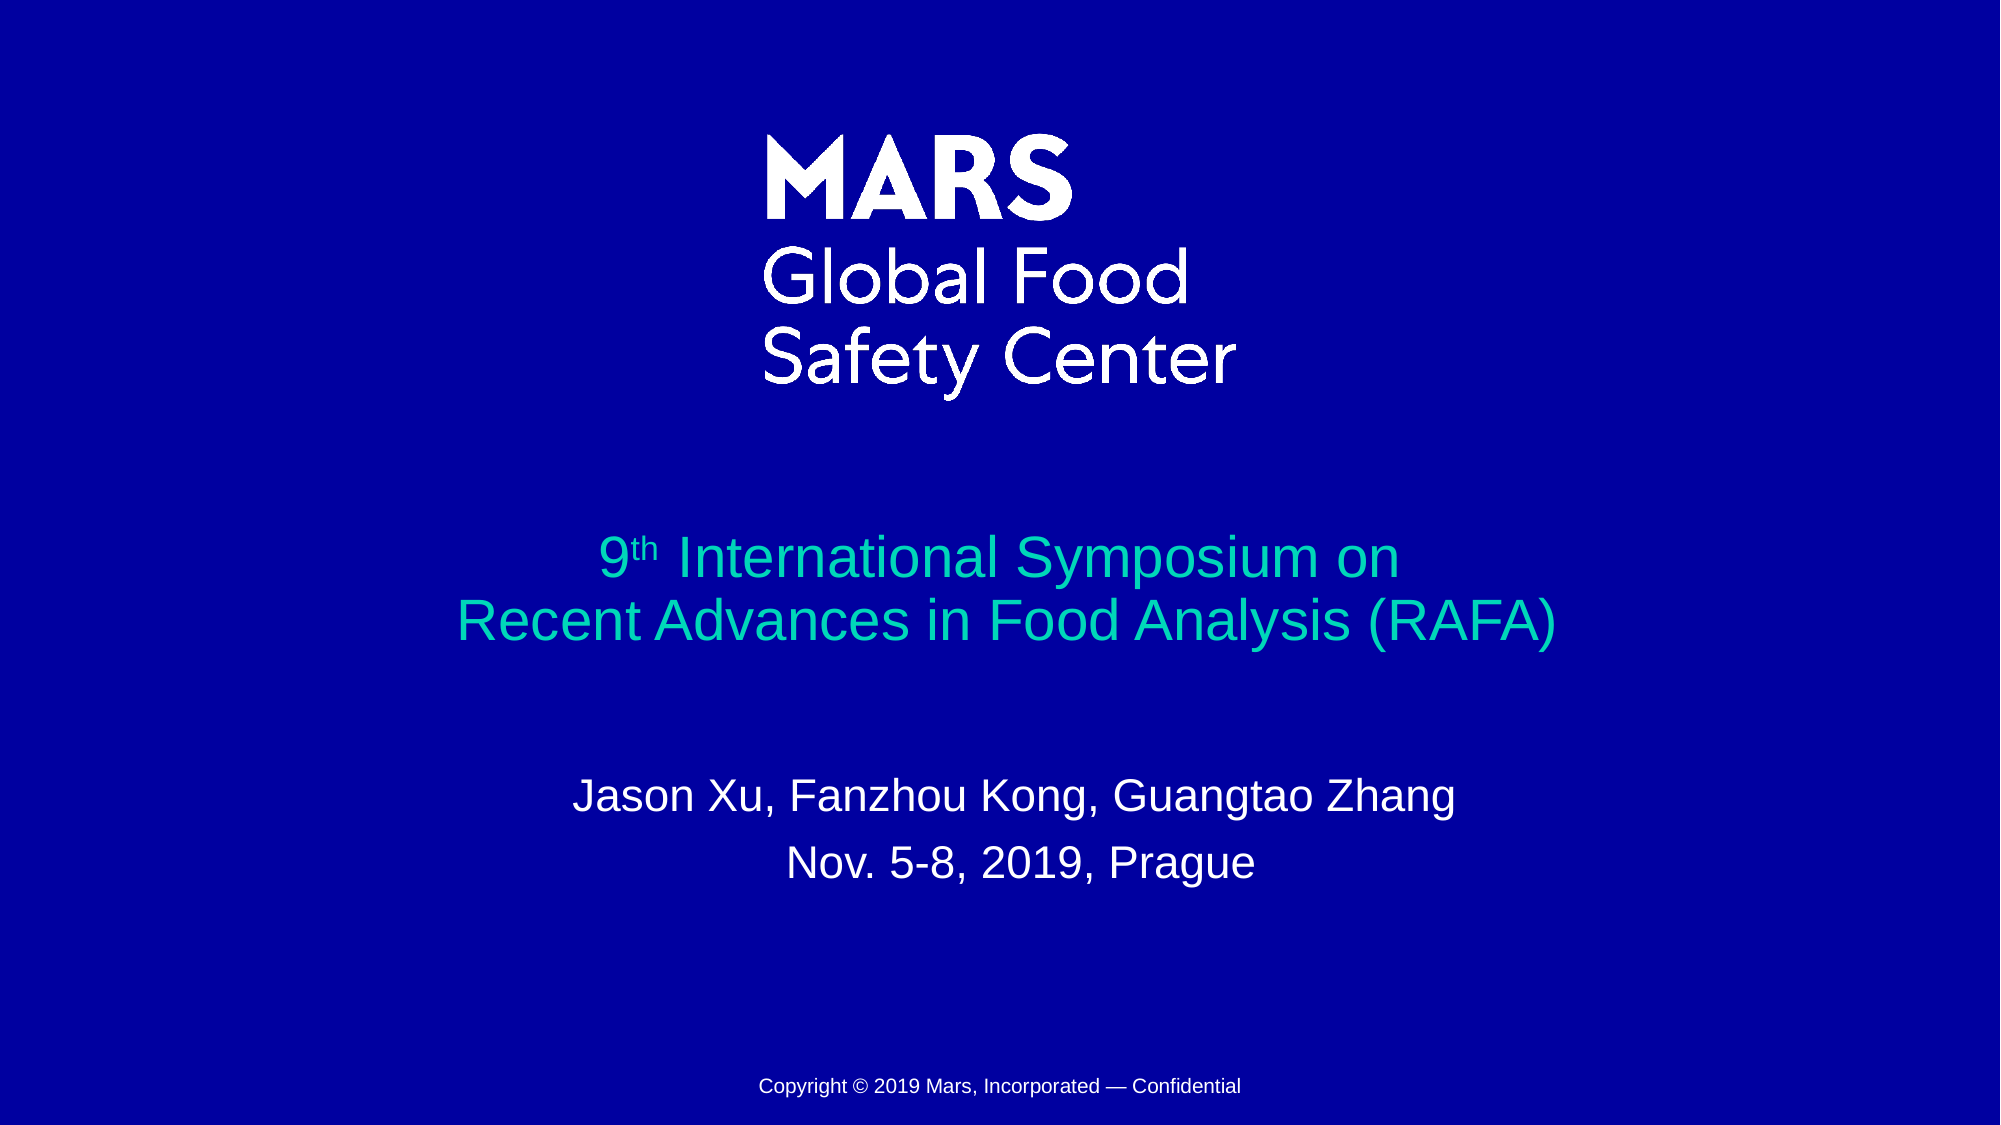

# 9th  International Symposium on Recent Advances in Food Analysis (RAFA)

Jason Xu, Fanzhou Kong, Guangtao Zhang
Nov. 5-8, 2019, Prague